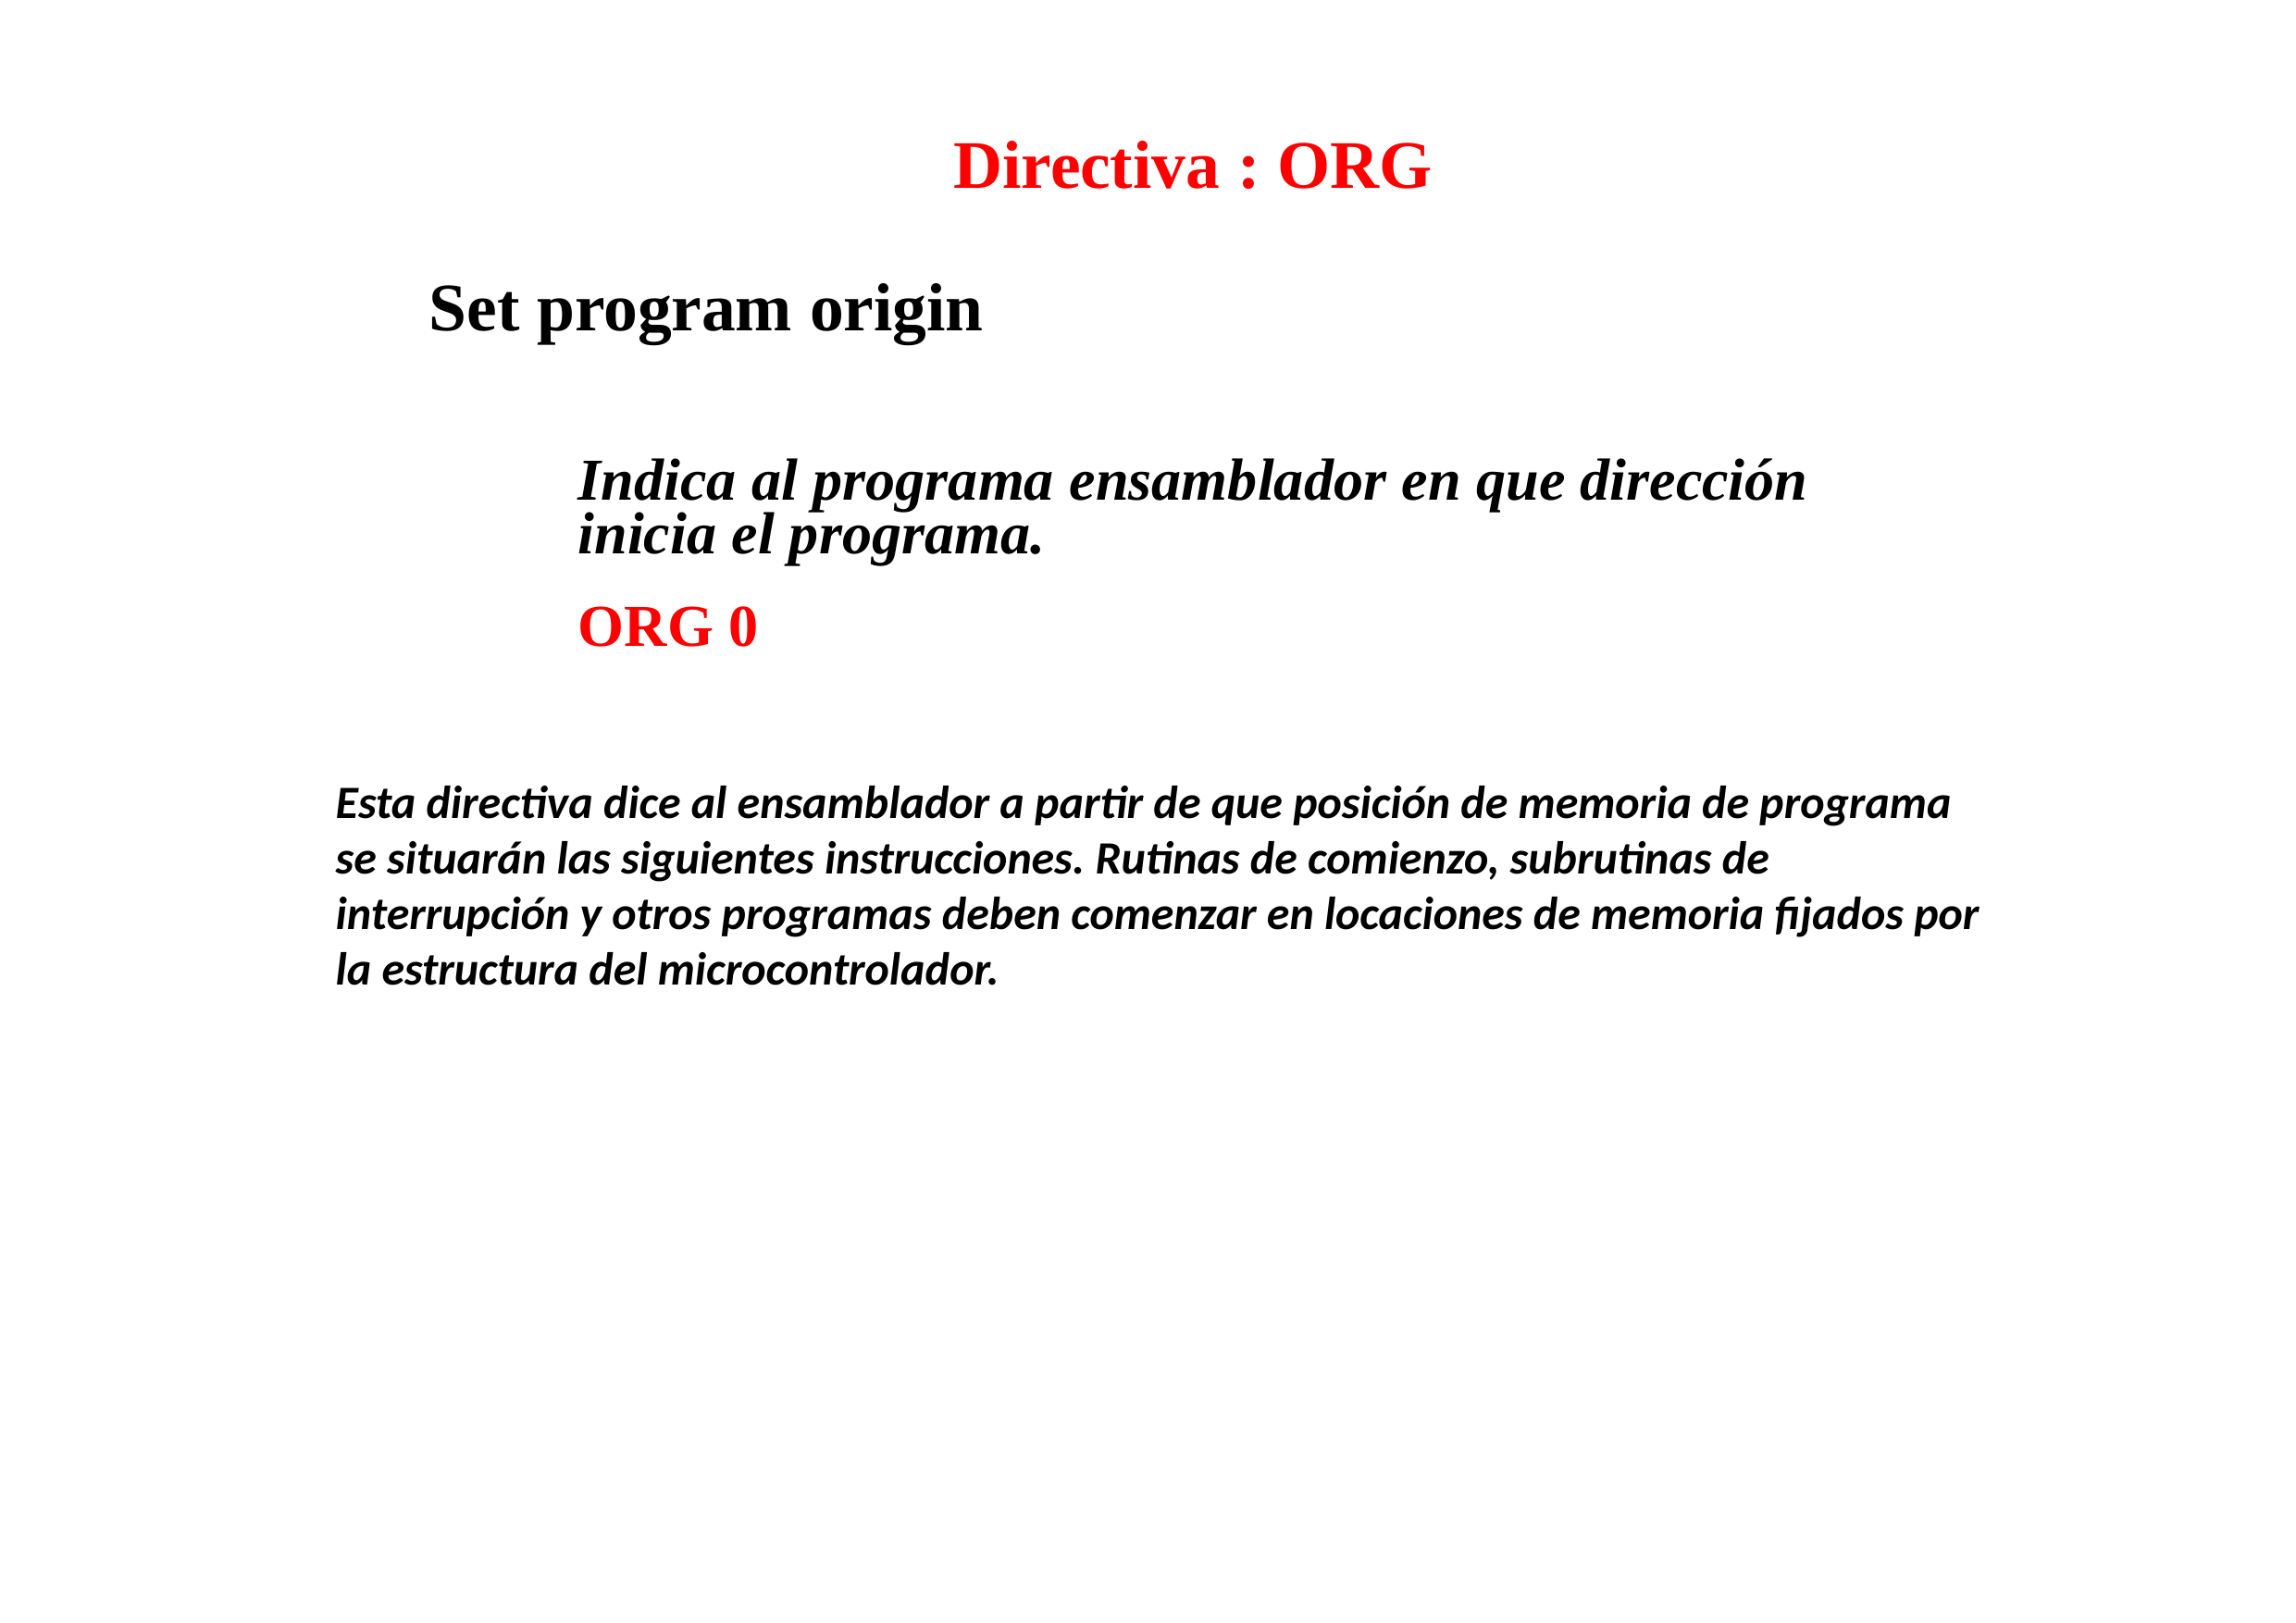

Directiva : ORG

Set program origin
Indica al programa ensamblador en que dirección
inicia el programa.

ORG 0
Esta directiva dice al ensamblador a partir de que posición de memoria de programa se situarán las siguientes instrucciones. Rutinas de comienzo, subrutinas de interrupción y otros programas deben comenzar en locaciones de memoria fijados por la estructura del microcontrolador.